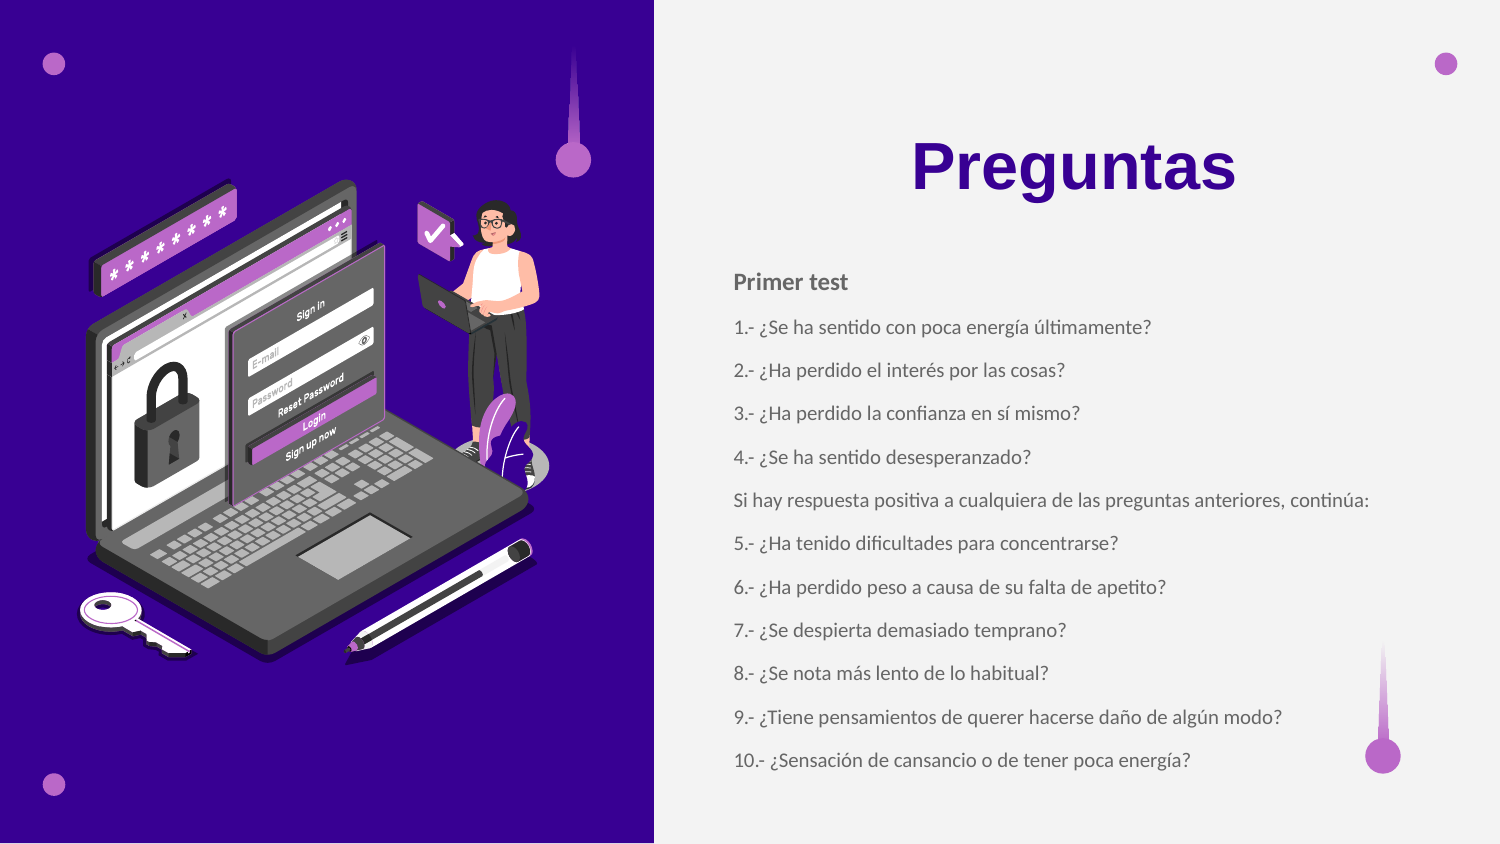

# Preguntas

Primer test
1.- ¿Se ha sentido con poca energía últimamente?
2.- ¿Ha perdido el interés por las cosas?
3.- ¿Ha perdido la confianza en sí mismo?
4.- ¿Se ha sentido desesperanzado?
Si hay respuesta positiva a cualquiera de las preguntas anteriores, continúa:
5.- ¿Ha tenido dificultades para concentrarse?
6.- ¿Ha perdido peso a causa de su falta de apetito?
7.- ¿Se despierta demasiado temprano?
8.- ¿Se nota más lento de lo habitual?
9.- ¿Tiene pensamientos de querer hacerse daño de algún modo?
10.- ¿Sensación de cansancio o de tener poca energía?